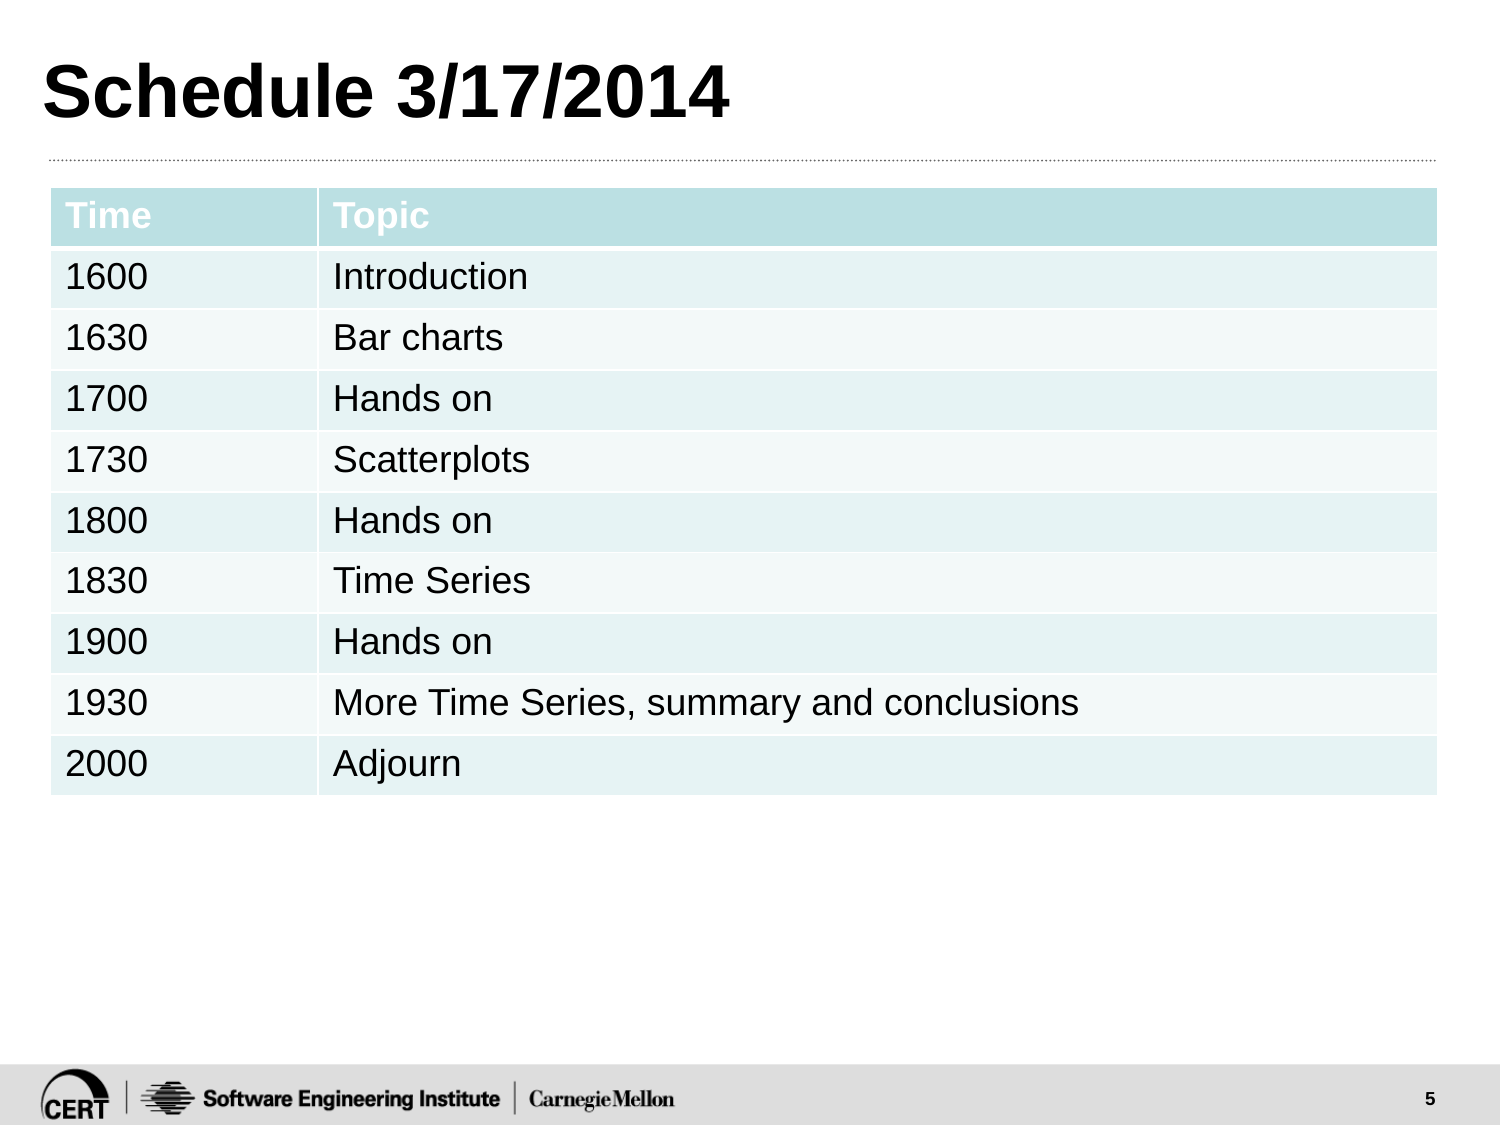

# Schedule 3/17/2014
| Time | Topic |
| --- | --- |
| 1600 | Introduction |
| 1630 | Bar charts |
| 1700 | Hands on |
| 1730 | Scatterplots |
| 1800 | Hands on |
| 1830 | Time Series |
| 1900 | Hands on |
| 1930 | More Time Series, summary and conclusions |
| 2000 | Adjourn |